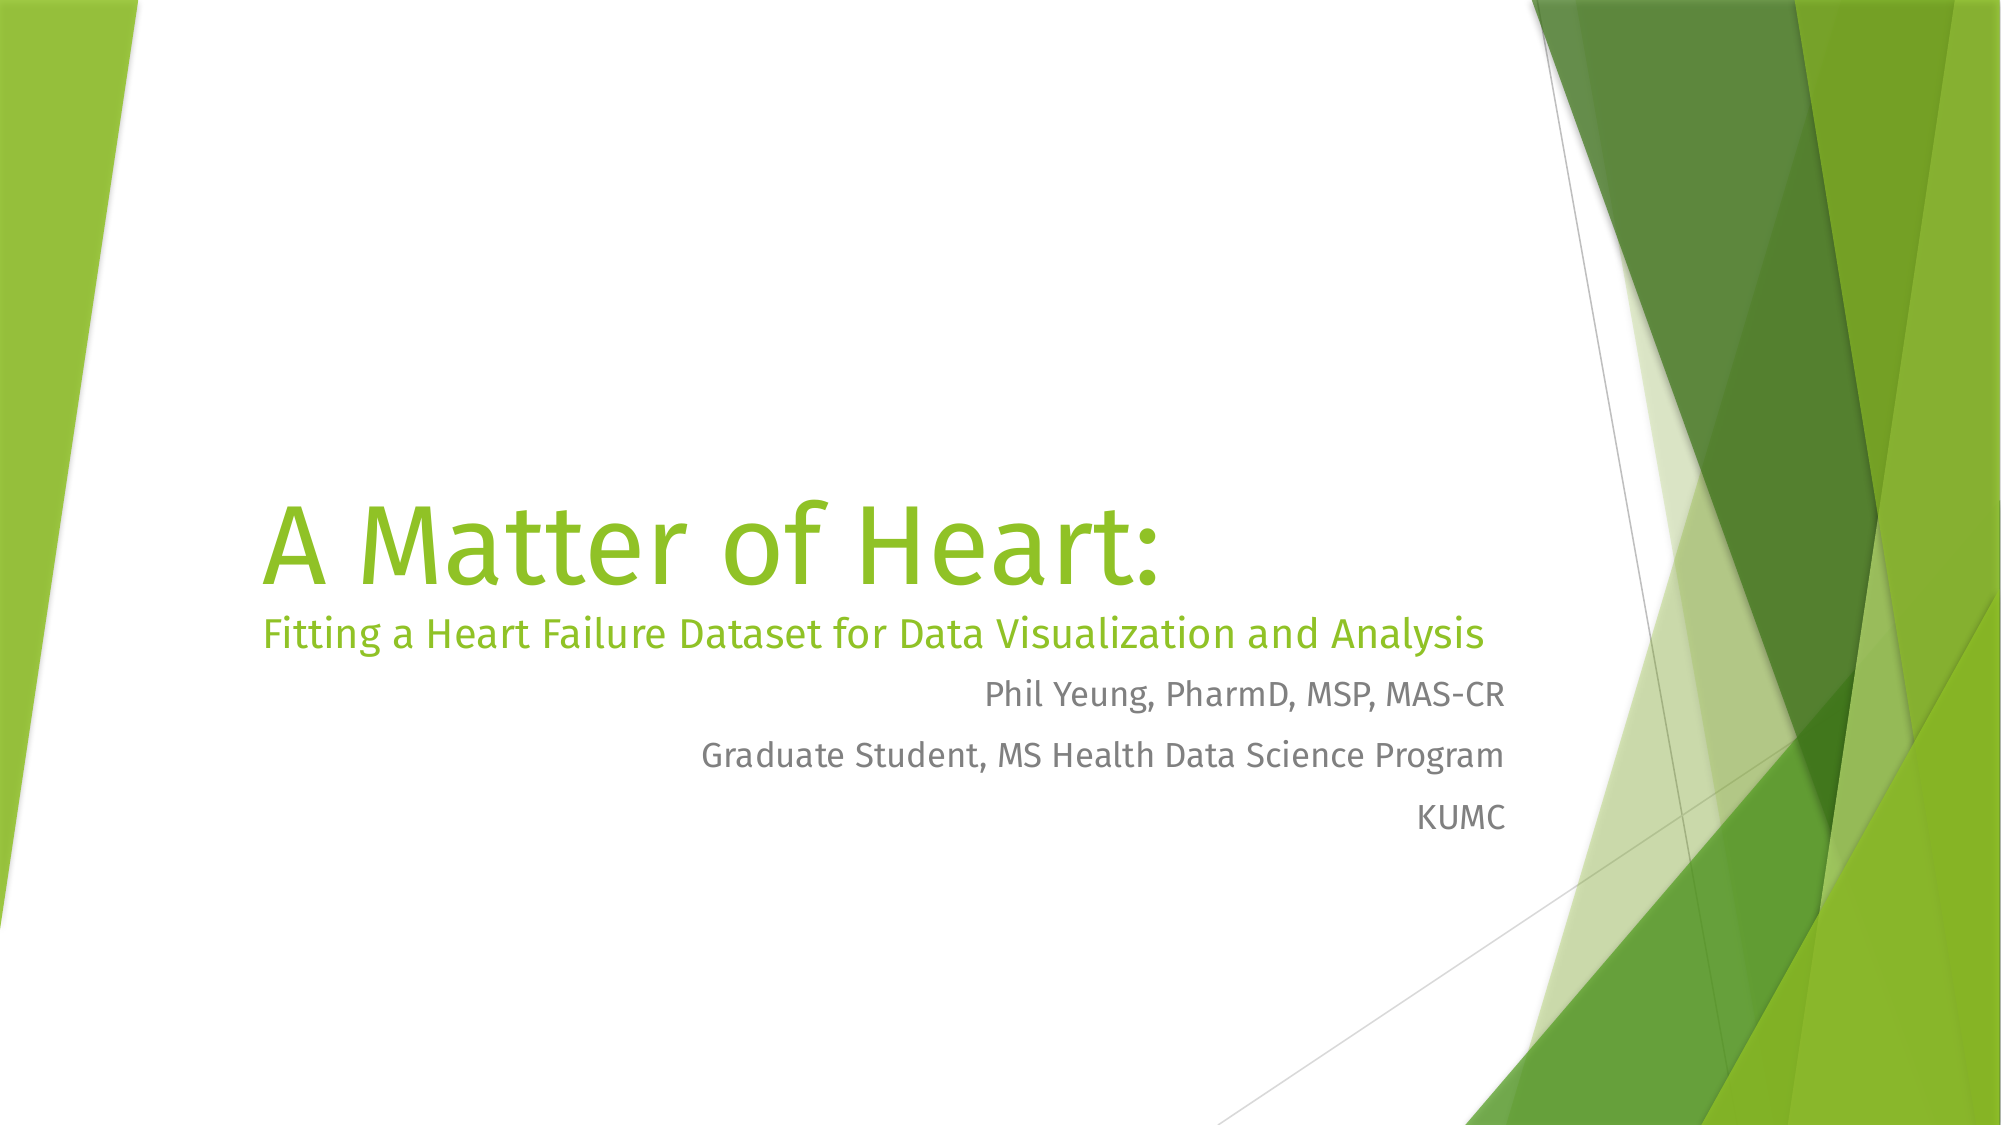

# A Matter of Heart: Fitting a Heart Failure Dataset for Data Visualization and Analysis
Phil Yeung, PharmD, MSP, MAS-CR
Graduate Student, MS Health Data Science Program
KUMC